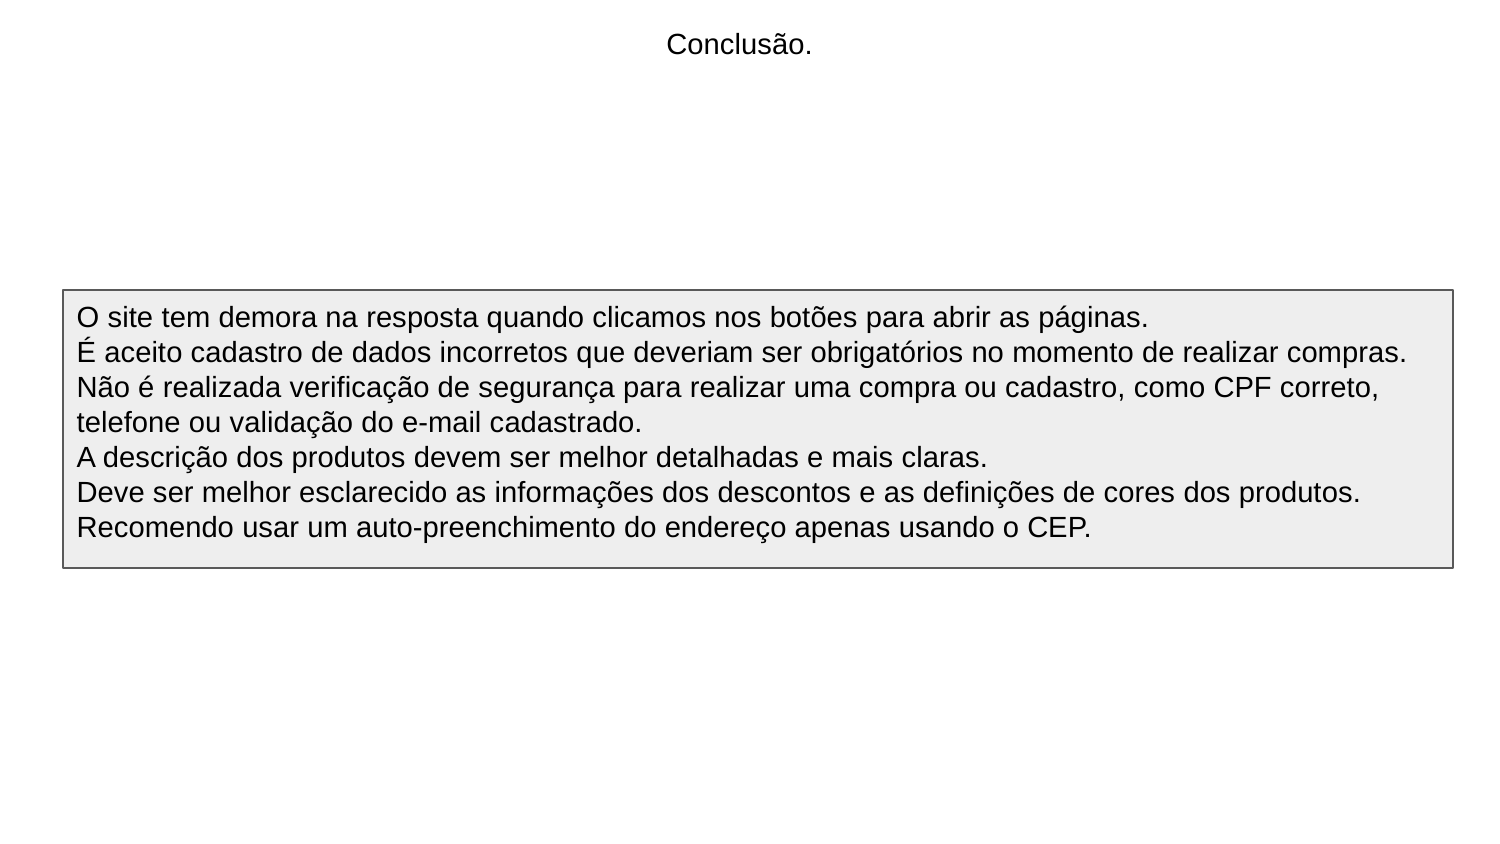

Conclusão.
O site tem demora na resposta quando clicamos nos botões para abrir as páginas.
É aceito cadastro de dados incorretos que deveriam ser obrigatórios no momento de realizar compras.
Não é realizada verificação de segurança para realizar uma compra ou cadastro, como CPF correto, telefone ou validação do e-mail cadastrado.
A descrição dos produtos devem ser melhor detalhadas e mais claras.
Deve ser melhor esclarecido as informações dos descontos e as definições de cores dos produtos.
Recomendo usar um auto-preenchimento do endereço apenas usando o CEP.